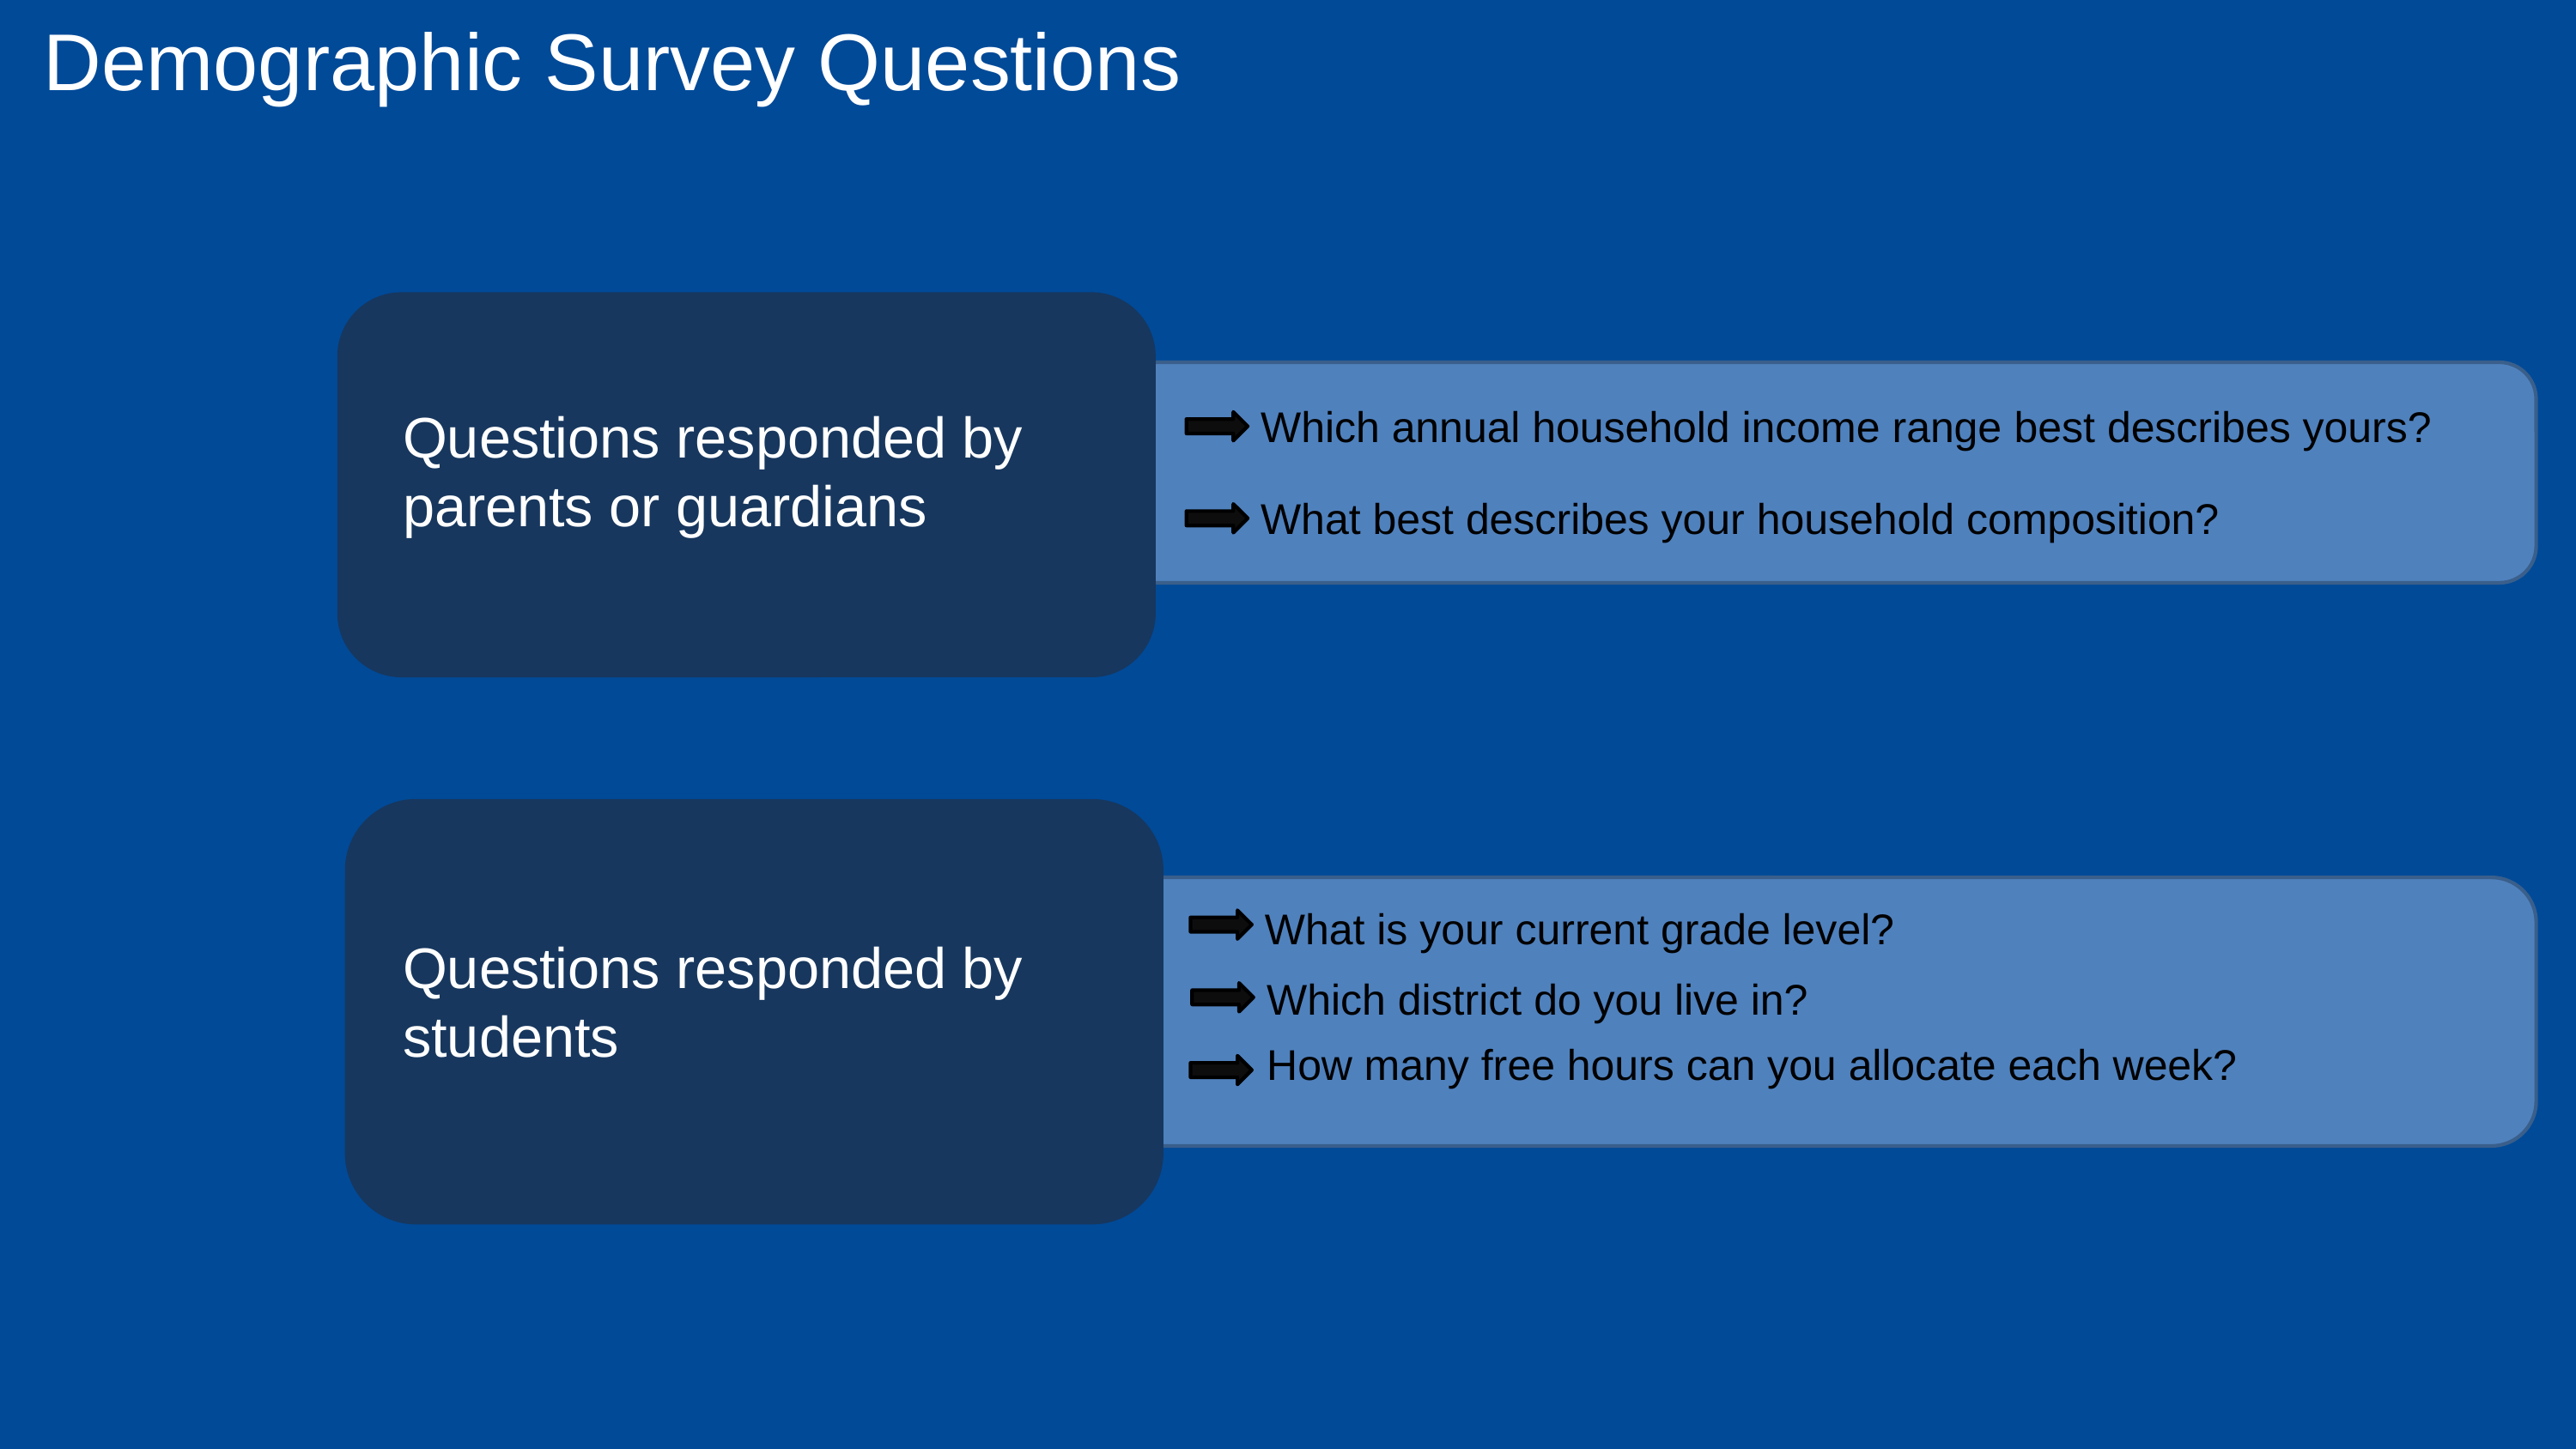

Demographic Survey Questions

Which annual household income range best describes yours?
Questions responded by parents or guardians

What best describes your household composition?

What is your current grade level?

Questions responded by students
Which district do you live in?

How many free hours can you allocate each week?